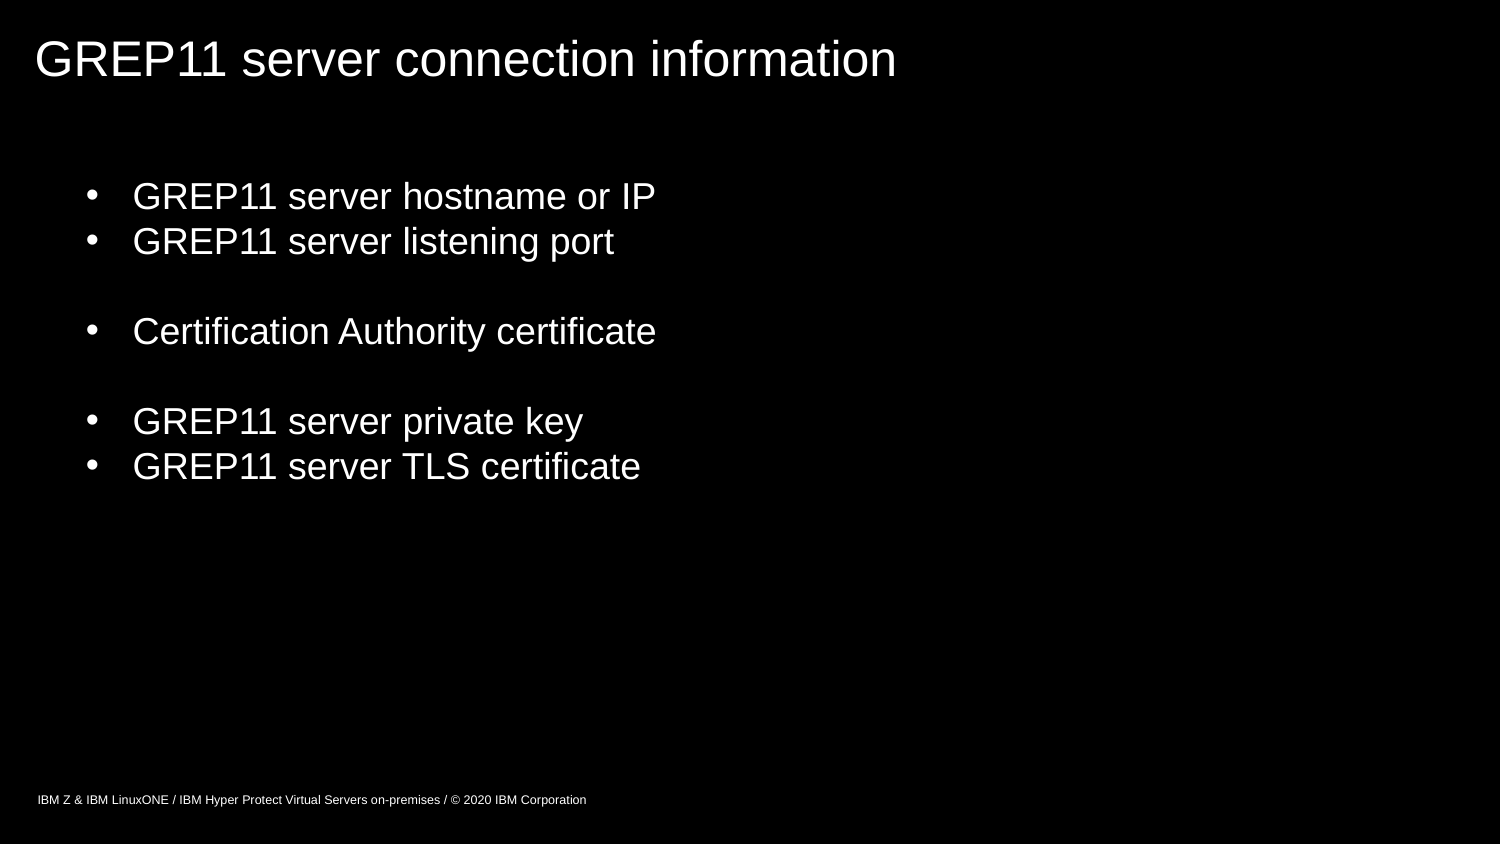

# GREP11 server connection information
GREP11 server hostname or IP
GREP11 server listening port

Certification Authority certificate

GREP11 server private key
GREP11 server TLS certificate

IBM Z & IBM LinuxONE / IBM Hyper Protect Virtual Servers on-premises / © 2020 IBM Corporation